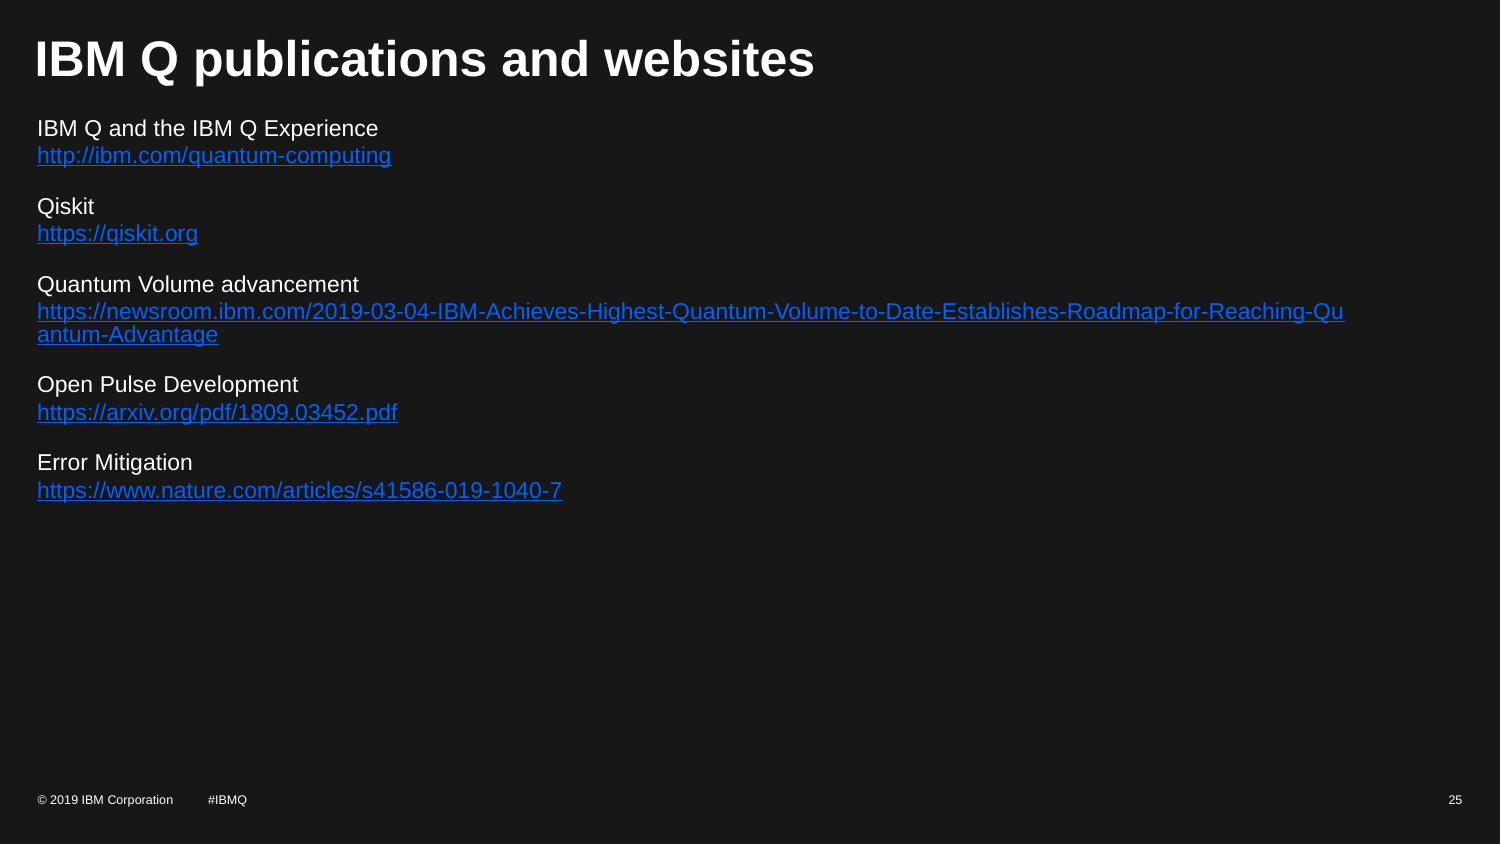

# IBM Q publications and websites
IBM Q and the IBM Q Experience
http://ibm.com/quantum-computing
Qiskit
https://qiskit.org
Quantum Volume advancement
https://newsroom.ibm.com/2019-03-04-IBM-Achieves-Highest-Quantum-Volume-to-Date-Establishes-Roadmap-for-Reaching-Quantum-Advantage
Open Pulse Development
https://arxiv.org/pdf/1809.03452.pdf
Error Mitigation
https://www.nature.com/articles/s41586-019-1040-7

A
T1
© 2019 IBM Corporation          #IBMQ
25